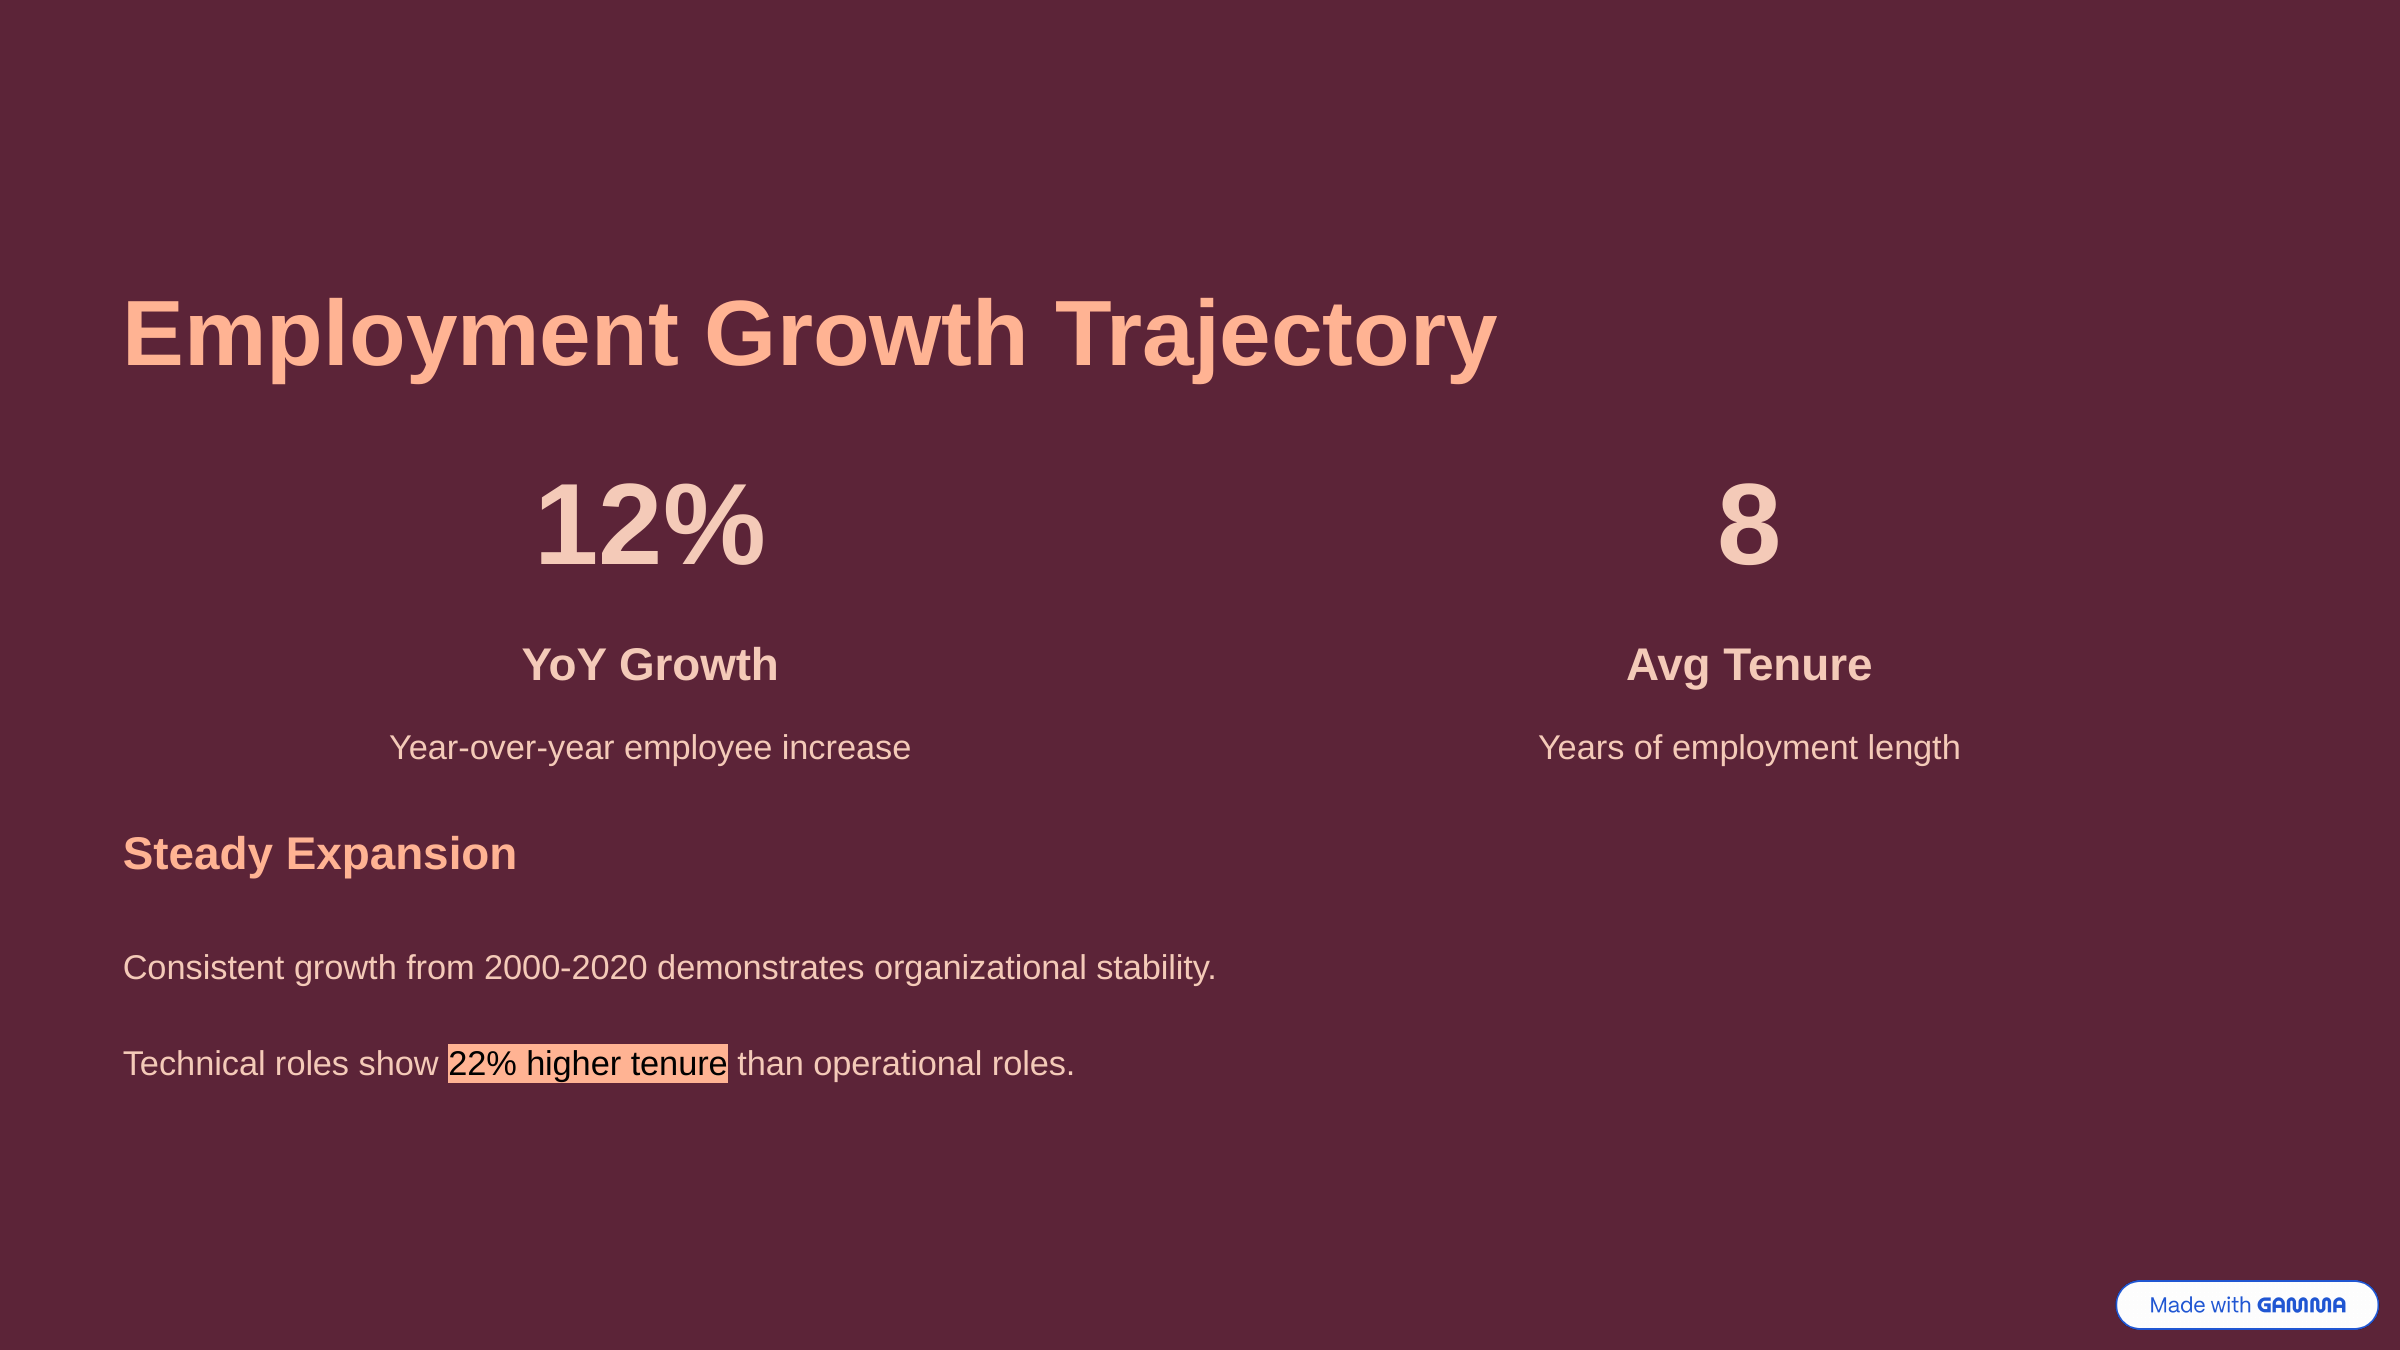

Employment Growth Trajectory
12%
8
YoY Growth
Avg Tenure
Year-over-year employee increase
Years of employment length
Steady Expansion
Consistent growth from 2000-2020 demonstrates organizational stability.
Technical roles show 22% higher tenure than operational roles.